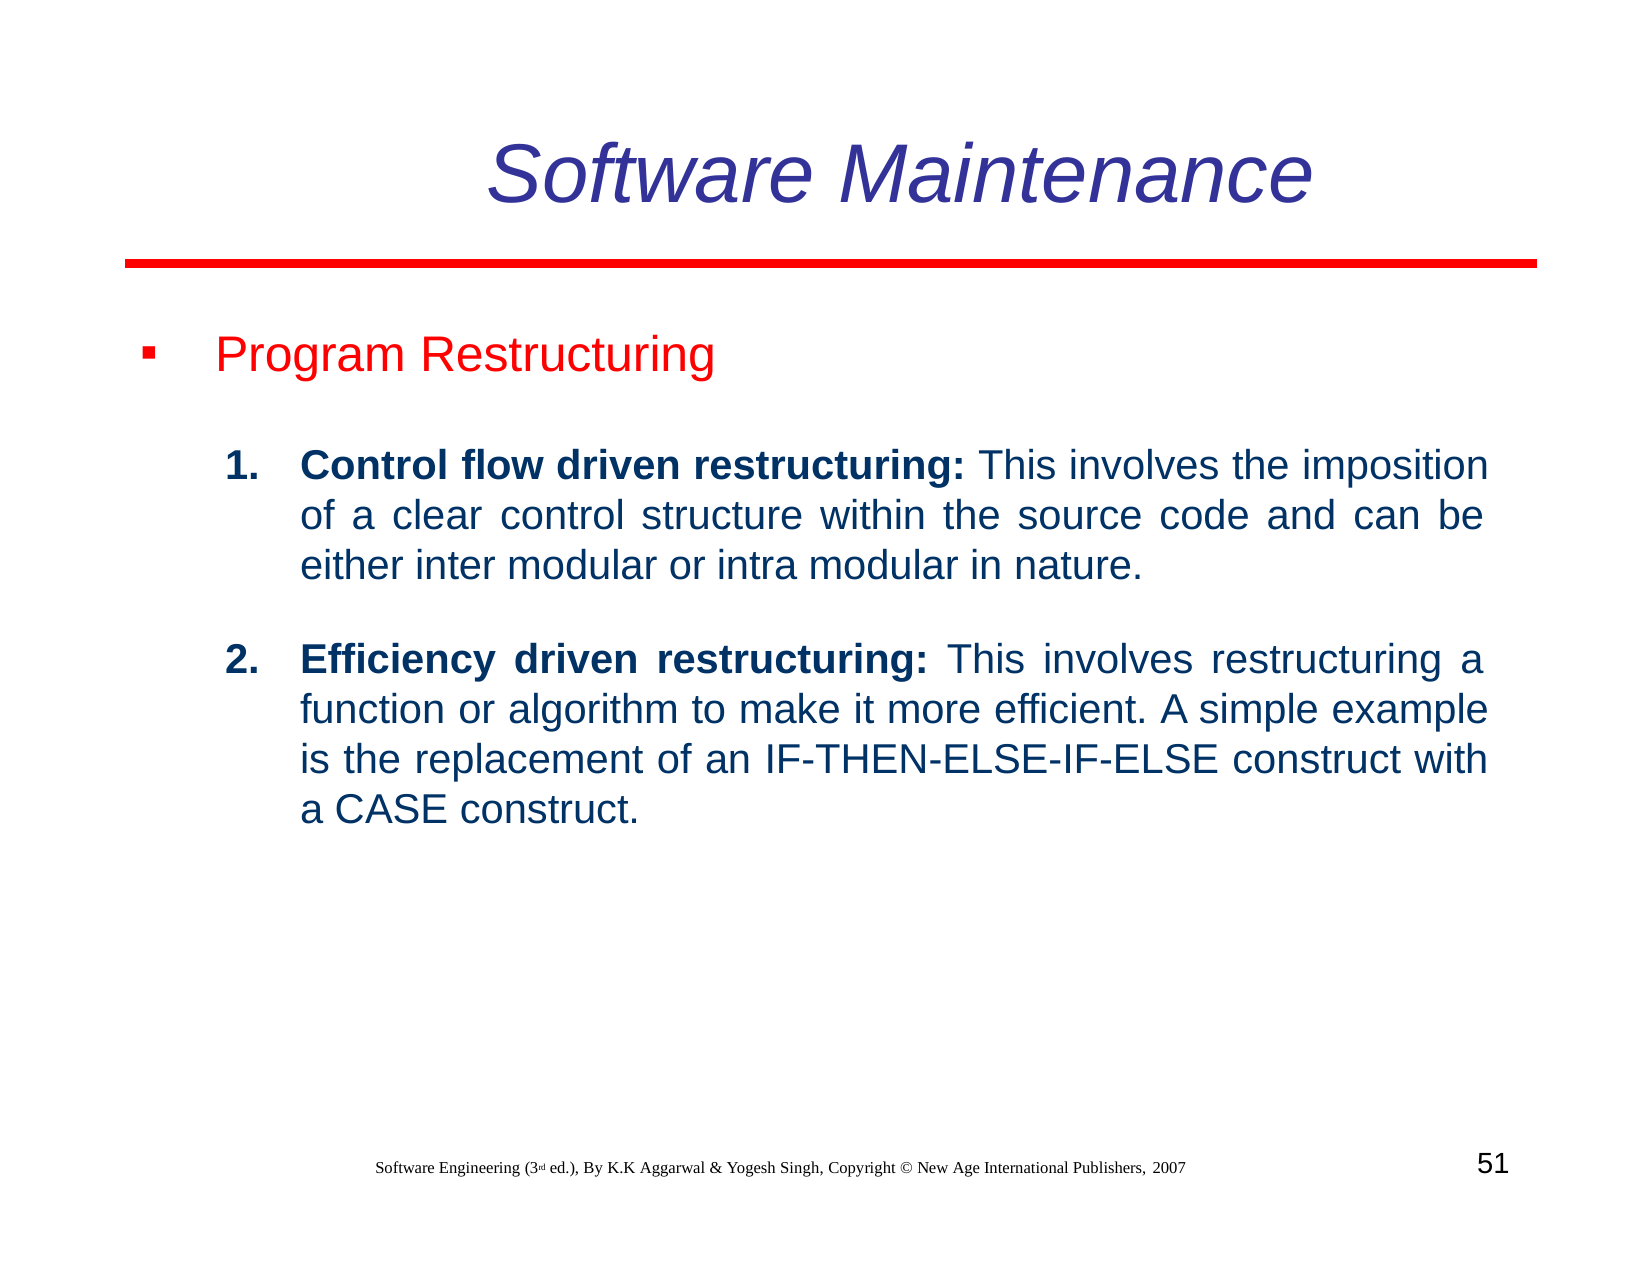

# Software Maintenance

Program Restructuring

Control flow driven restructuring: This involves the imposition  of a clear control structure within the source code and can be  either inter modular or intra modular in nature.

Efficiency driven restructuring: This involves restructuring a  function or algorithm to make it more efficient. A simple example  is the replacement of an IF-THEN-ELSE-IF-ELSE construct with  a CASE construct.
51
Software Engineering (3rd  ed.), By K.K Aggarwal & Yogesh Singh, Copyright © New Age International Publishers, 2007